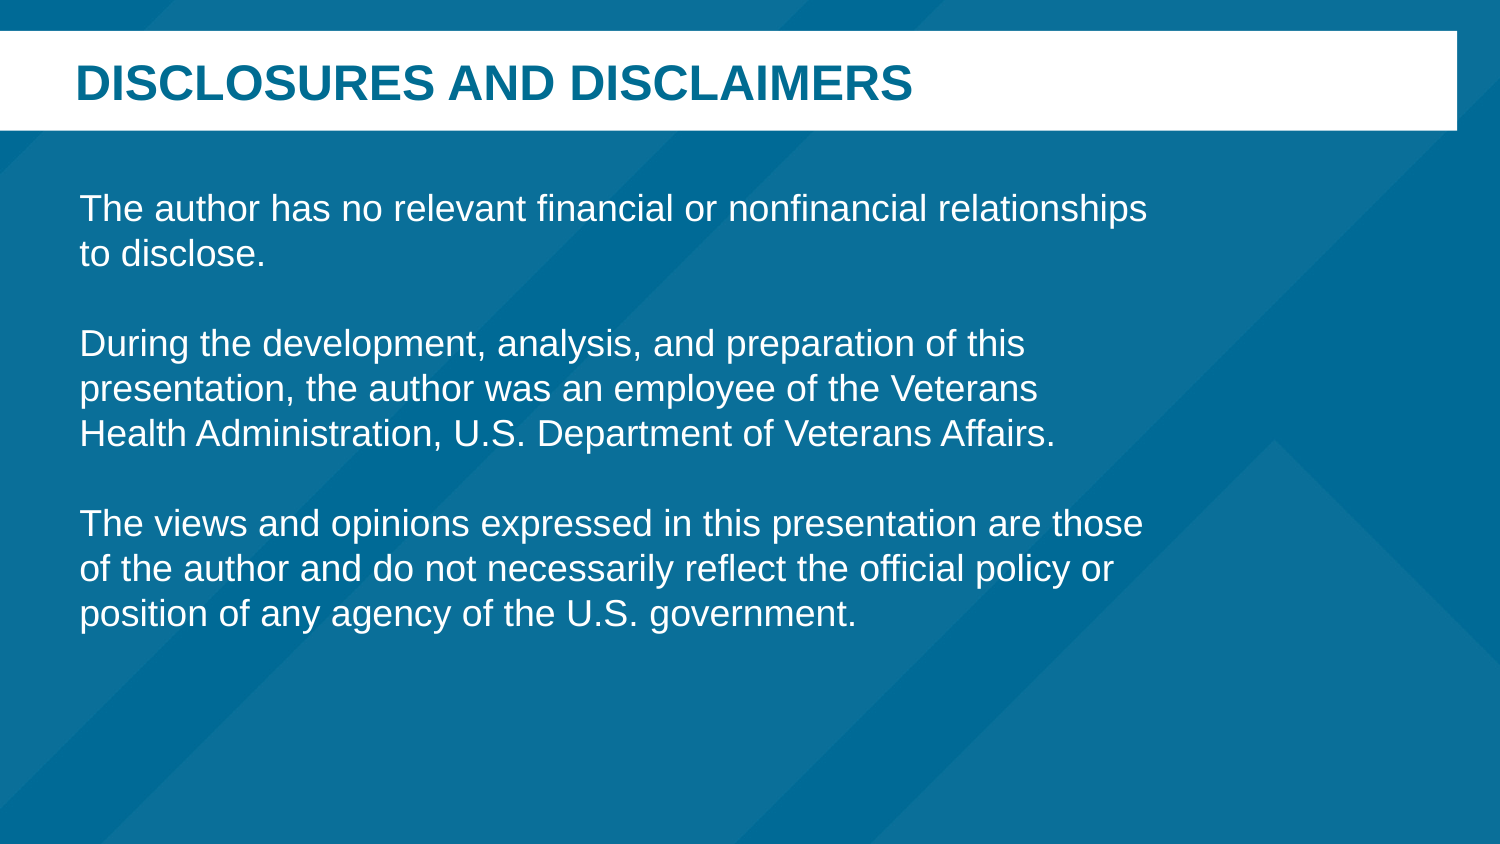

# Disclosures and Disclaimers
The author has no relevant financial or nonfinancial relationships to disclose.

During the development, analysis, and preparation of this presentation, the author was an employee of the Veterans Health Administration, U.S. Department of Veterans Affairs.

The views and opinions expressed in this presentation are those of the author and do not necessarily reflect the official policy or position of any agency of the U.S. government.